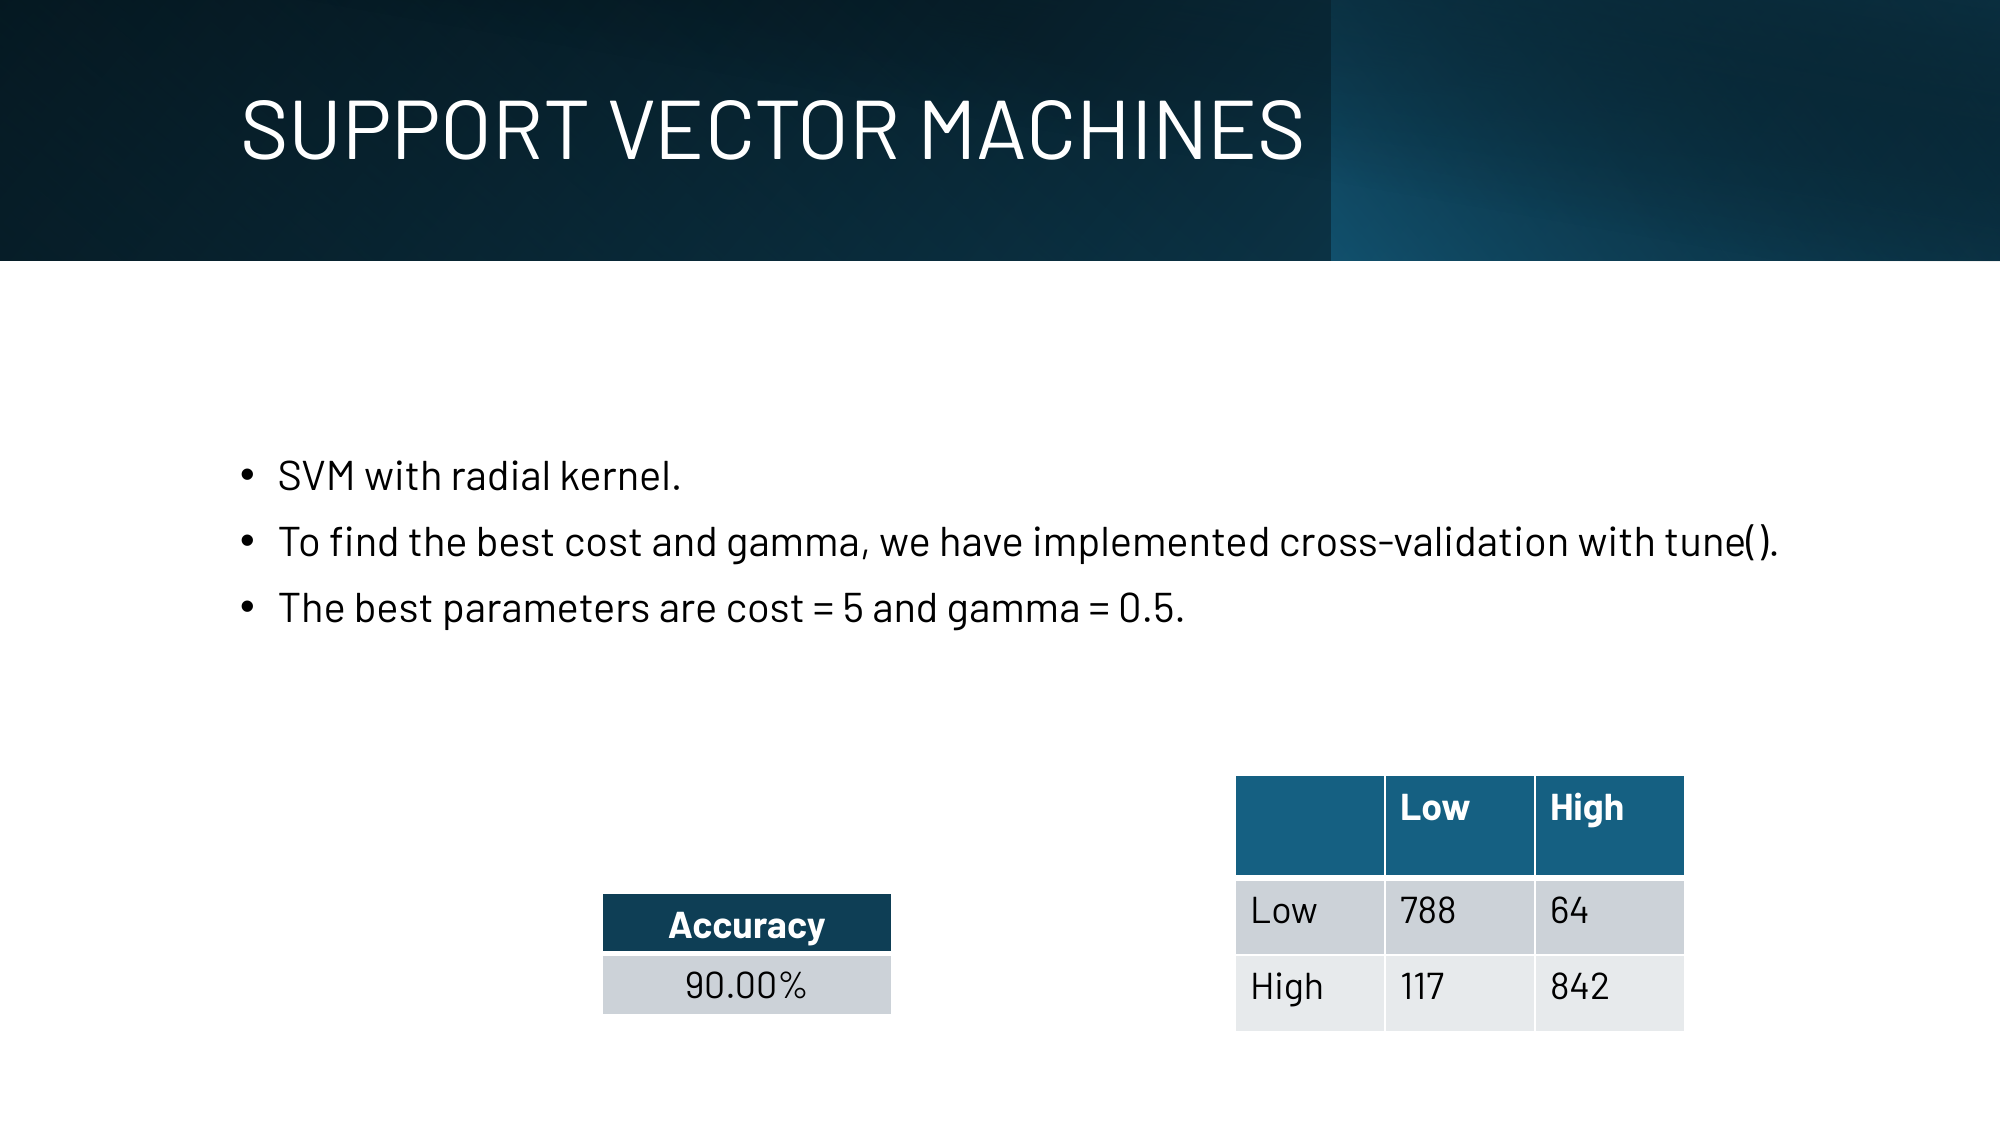

# SUPPORT VECTOR MACHINES
SVM with radial kernel.
To find the best cost and gamma, we have implemented cross-validation with tune().
The best parameters are cost = 5 and gamma = 0.5.

|  | Low | High |
| --- | --- | --- |
| Low | 788 | 64 |
| High | 117 | 842 |
| Accuracy |
| --- |
| 90.00% |